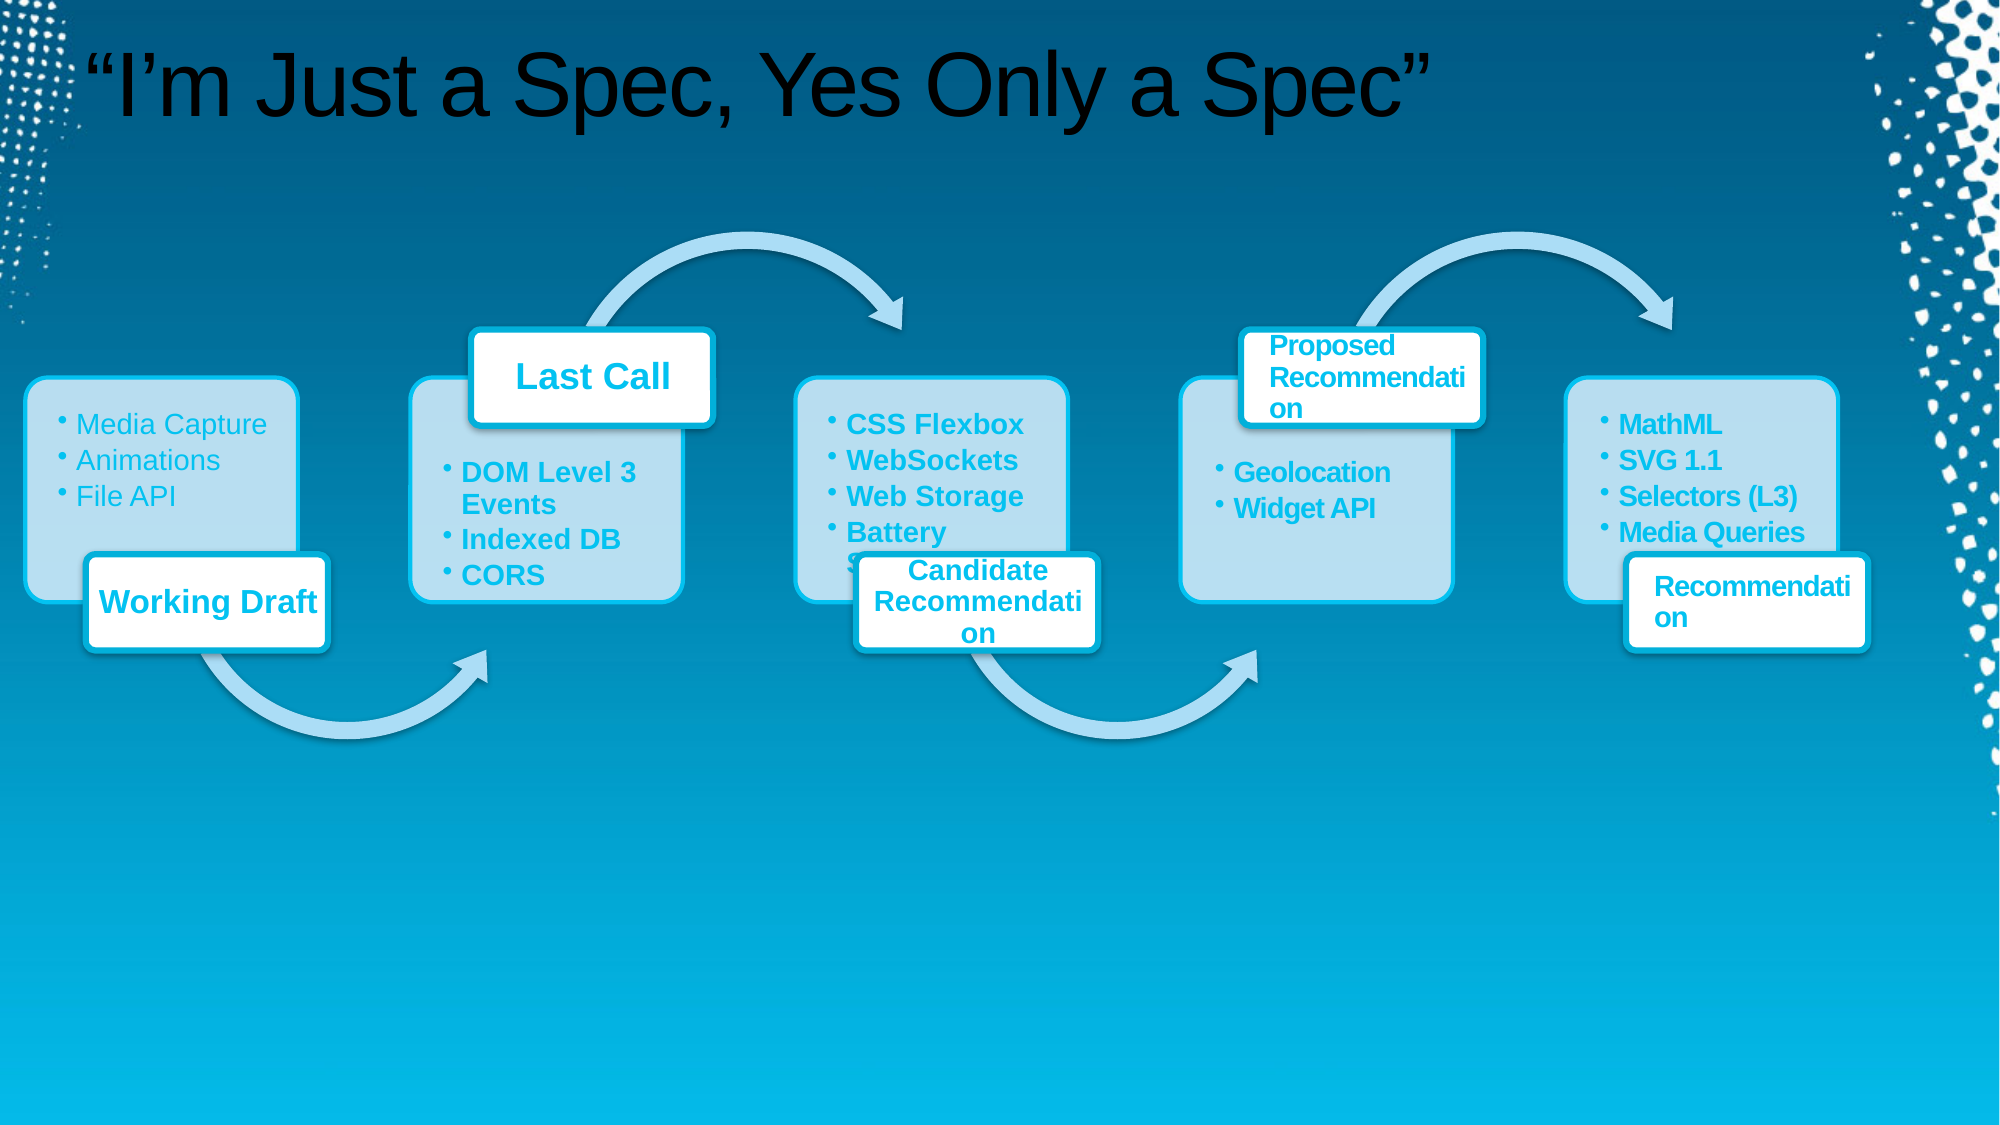

# “I’m Just a Spec, Yes Only a Spec”
Media Capture
Animations
File API
Working Draft
DOM Level 3 Events
Indexed DB
CORS
Last Call
CSS Flexbox
WebSockets
Web Storage
Battery Status
Candidate Recommendation
Geolocation
Widget API
Proposed Recommendation
MathML
SVG 1.1
Selectors (L3)
Media Queries
Recommendation